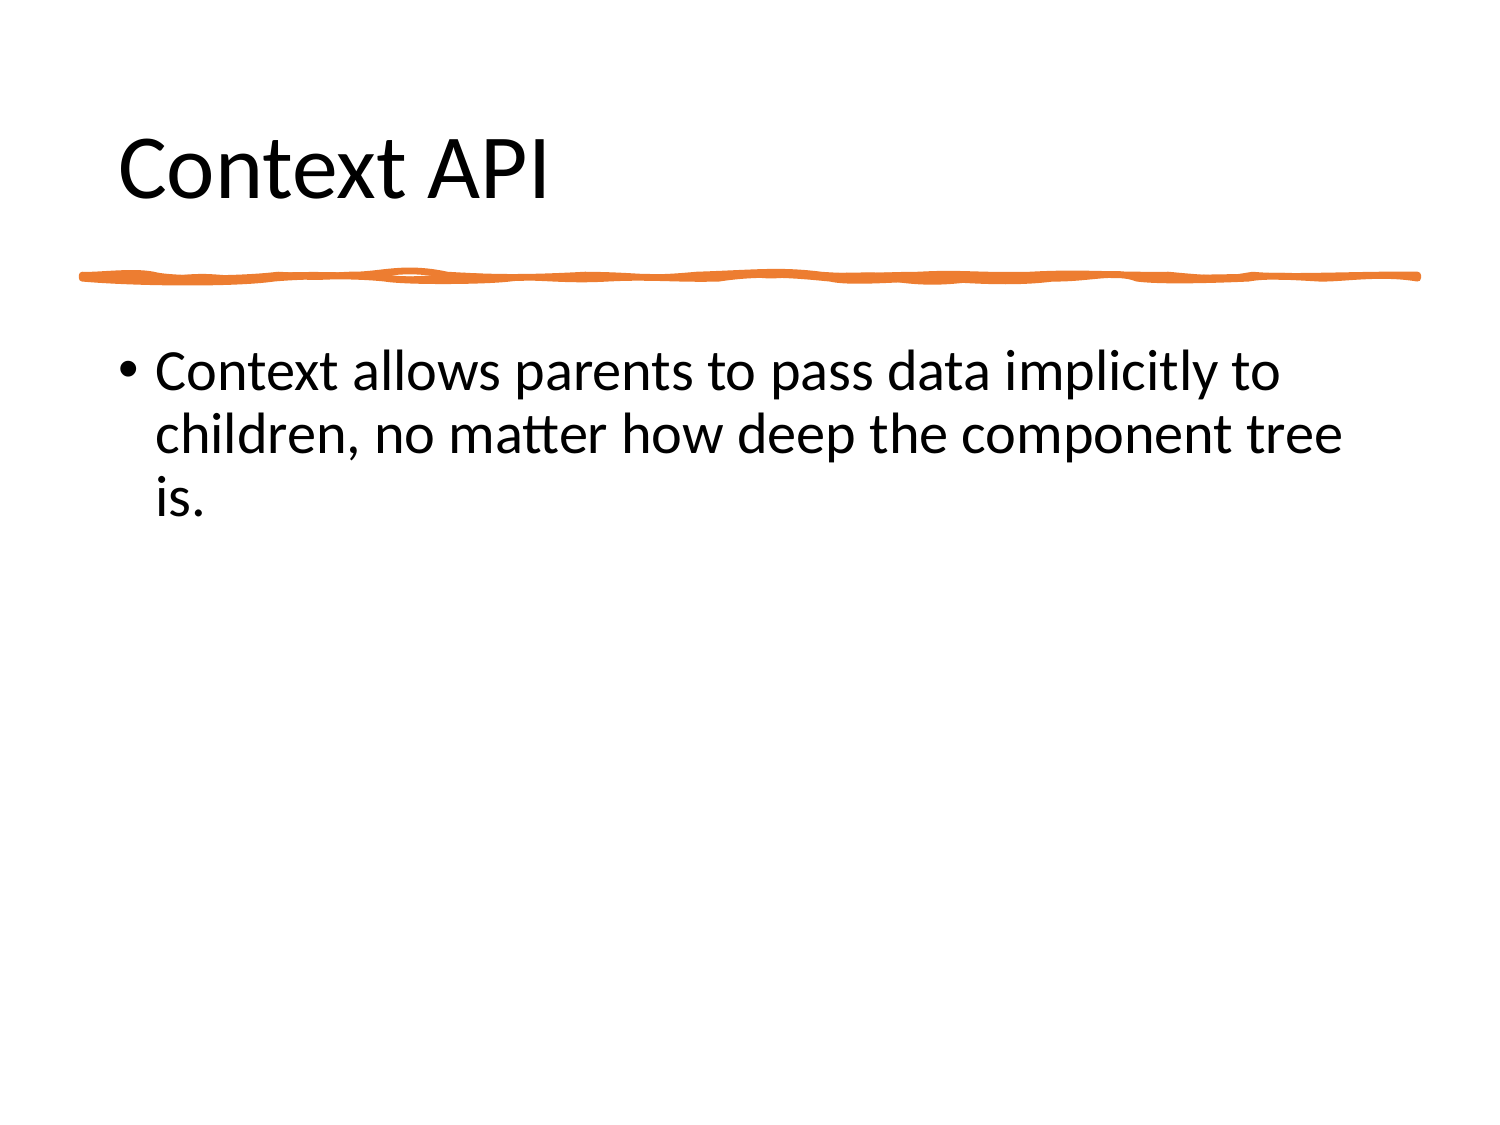

# Context API
Context allows parents to pass data implicitly to children, no matter how deep the component tree is.